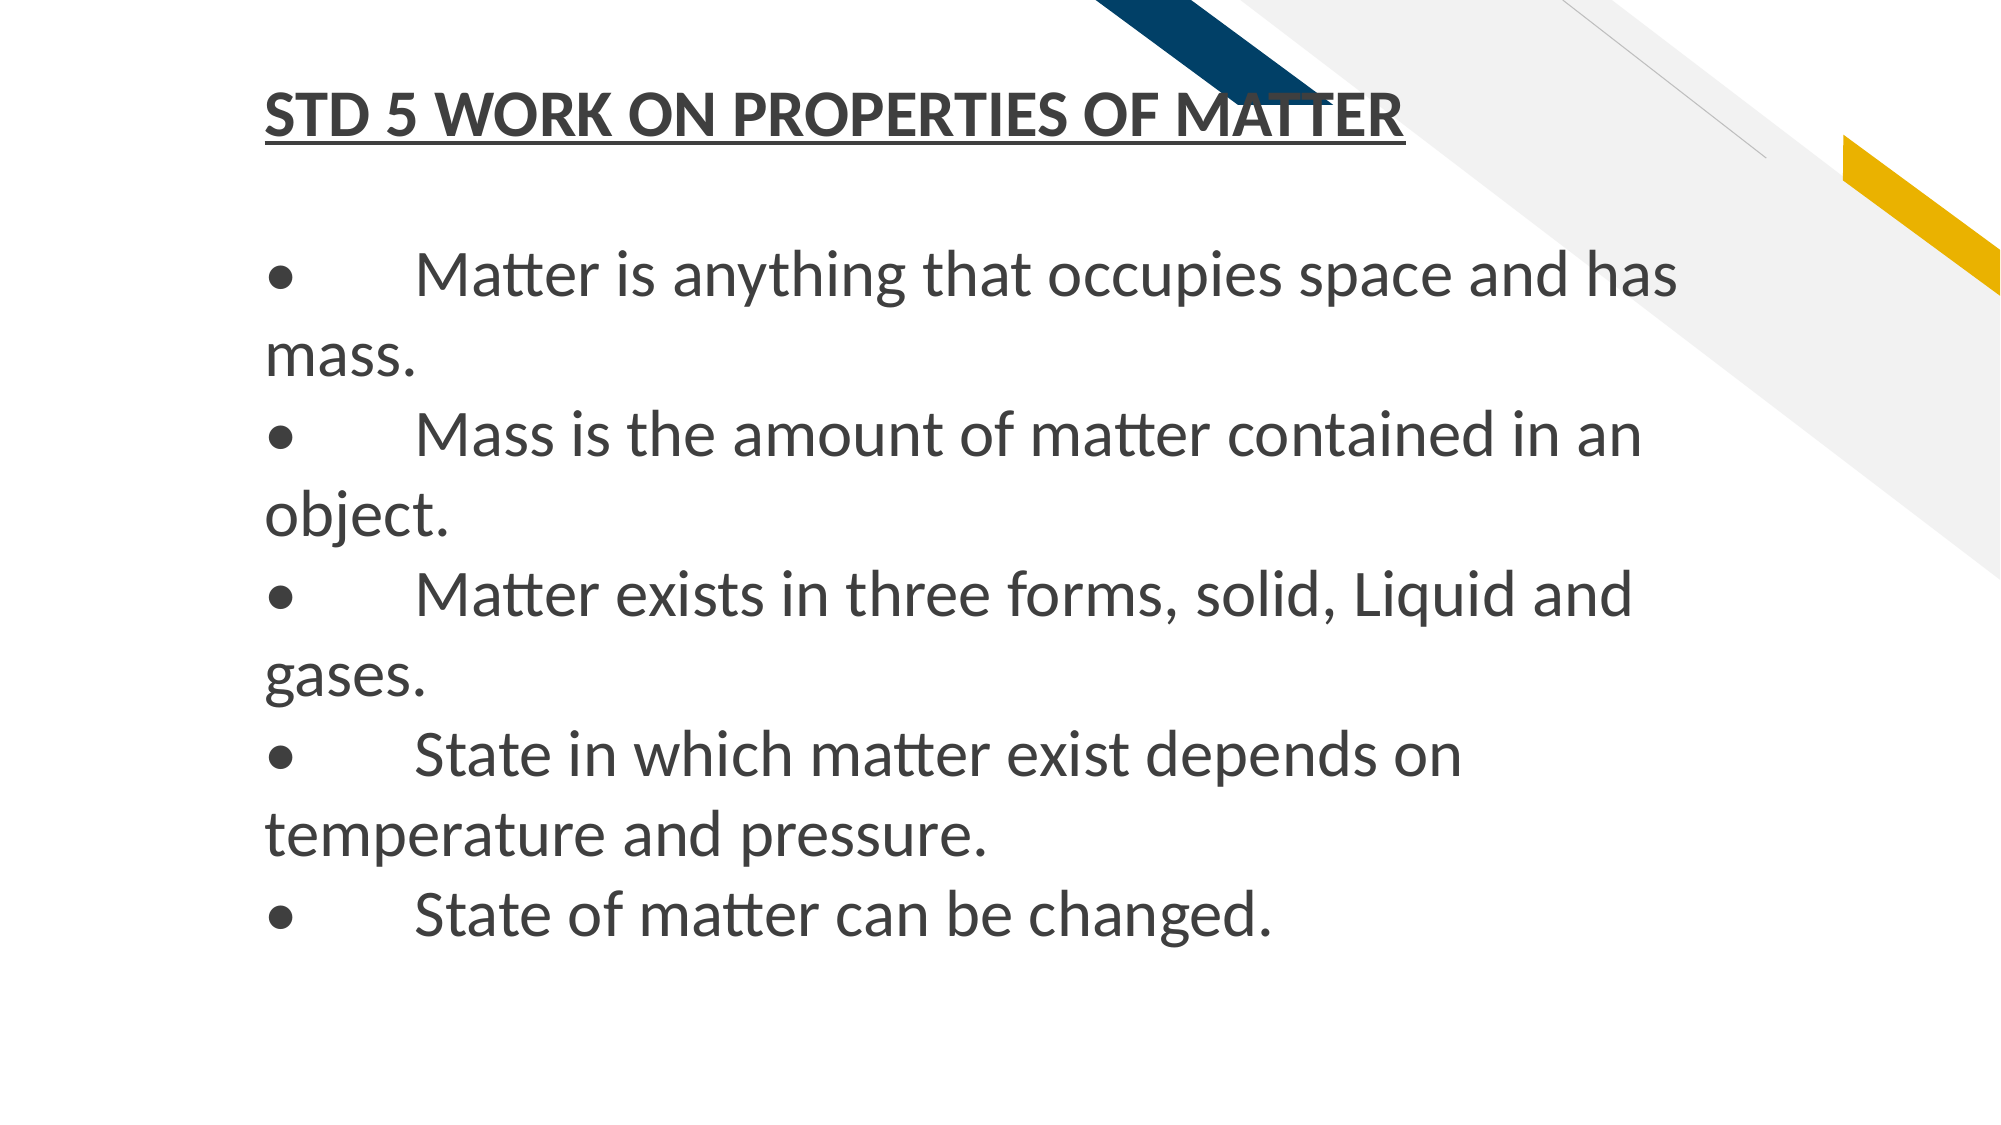

STD 5 WORK ON PROPERTIES OF MATTER

•	Matter is anything that occupies space and has mass.
•	Mass is the amount of matter contained in an object.
•	Matter exists in three forms, solid, Liquid and gases.
•	State in which matter exist depends on temperature and pressure.
•	State of matter can be changed.